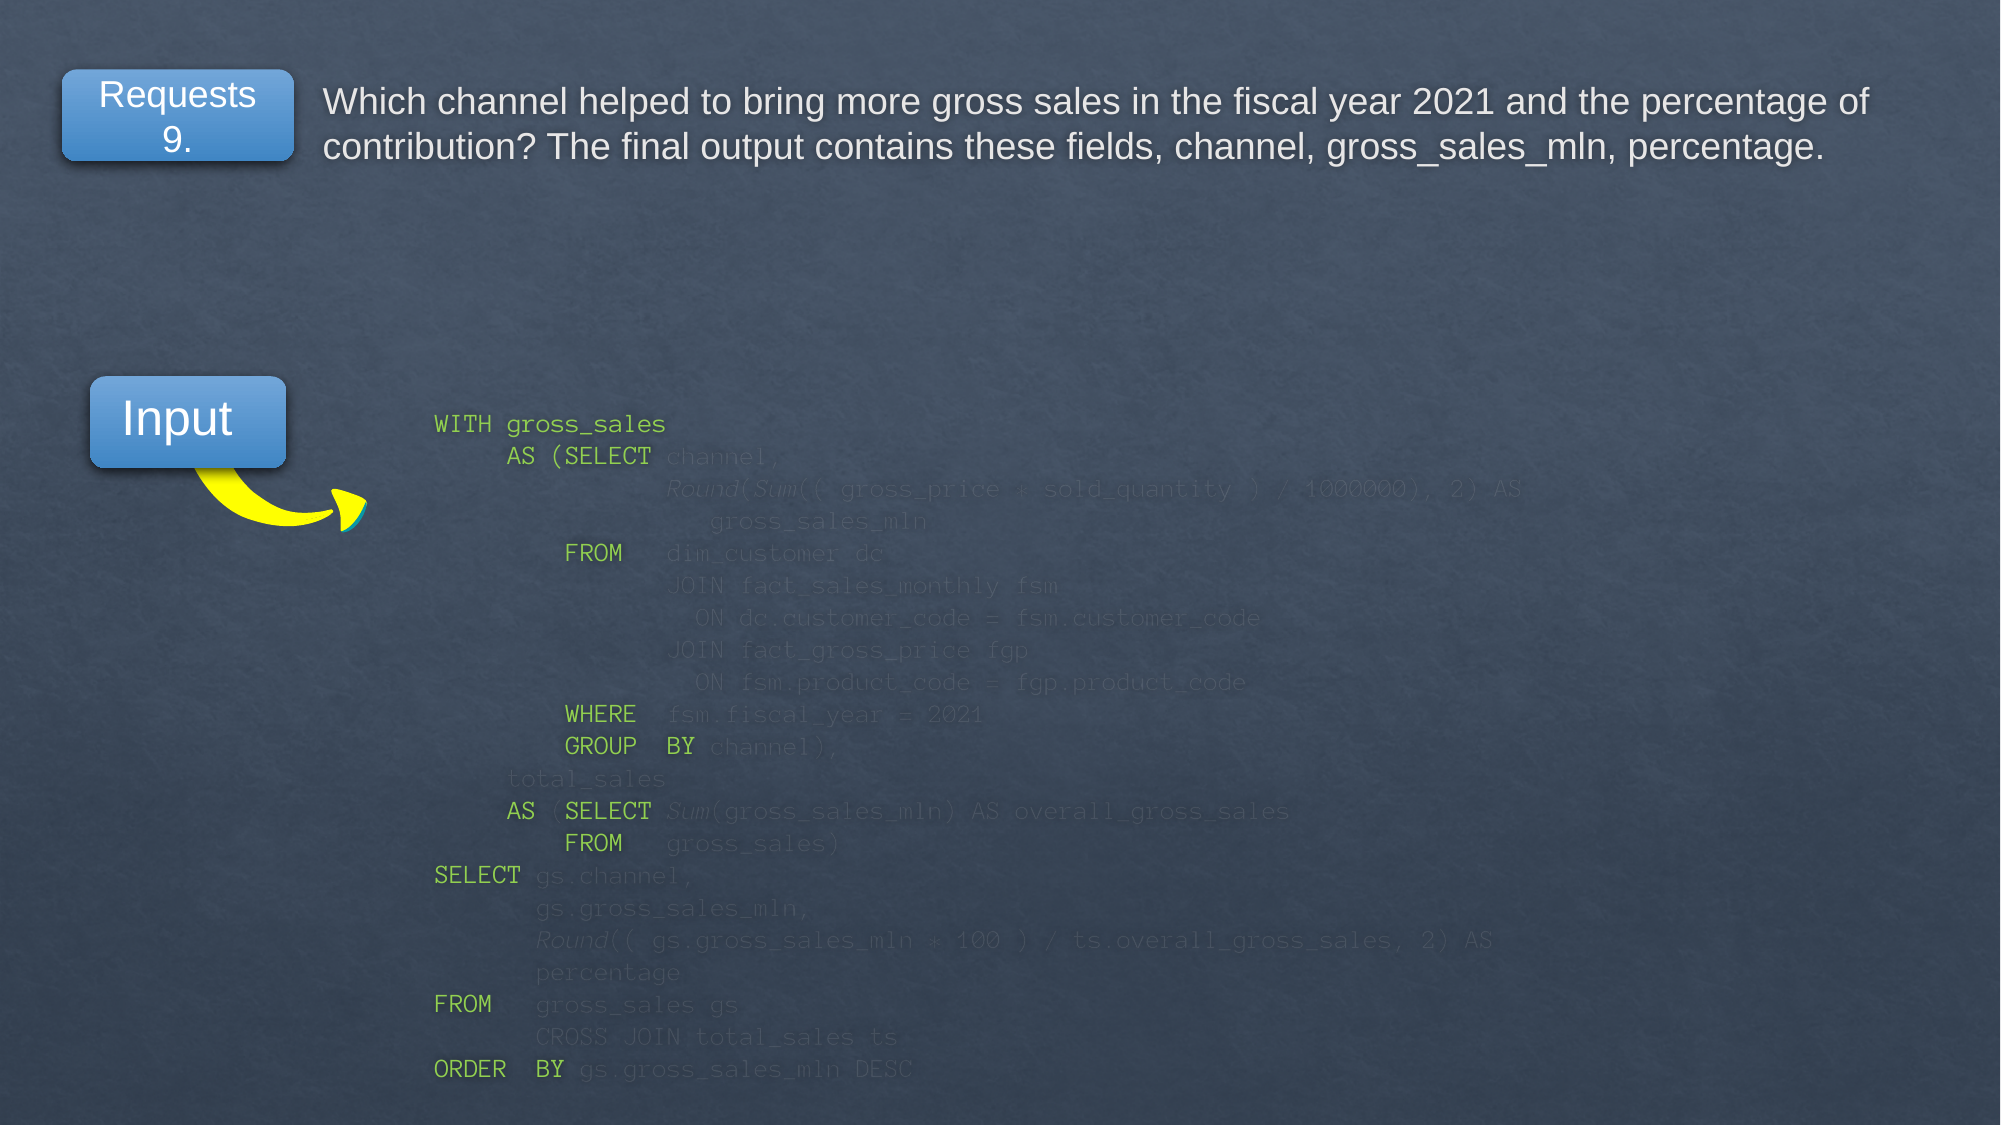

Requests 9.
Which channel helped to bring more gross sales in the fiscal year 2021 and the percentage of contribution? The final output contains these fields, channel, gross_sales_mln, percentage.

Input

WITH gross_sales
     AS (SELECT channel,
                Round(Sum(( gross_price * sold_quantity ) / 1000000), 2) AS
                   gross_sales_mln
         FROM   dim_customer dc
                JOIN fact_sales_monthly fsm
                  ON dc.customer_code = fsm.customer_code
                JOIN fact_gross_price fgp
                  ON fsm.product_code = fgp.product_code
         WHERE  fsm.fiscal_year = 2021
         GROUP  BY channel),
     total_sales
     AS (SELECT Sum(gross_sales_mln) AS overall_gross_sales
         FROM   gross_sales)
SELECT gs.channel,
       gs.gross_sales_mln,
       Round(( gs.gross_sales_mln * 100 ) / ts.overall_gross_sales, 2) AS
       percentage
FROM   gross_sales gs
       CROSS JOIN total_sales ts
ORDER  BY gs.gross_sales_mln DESC